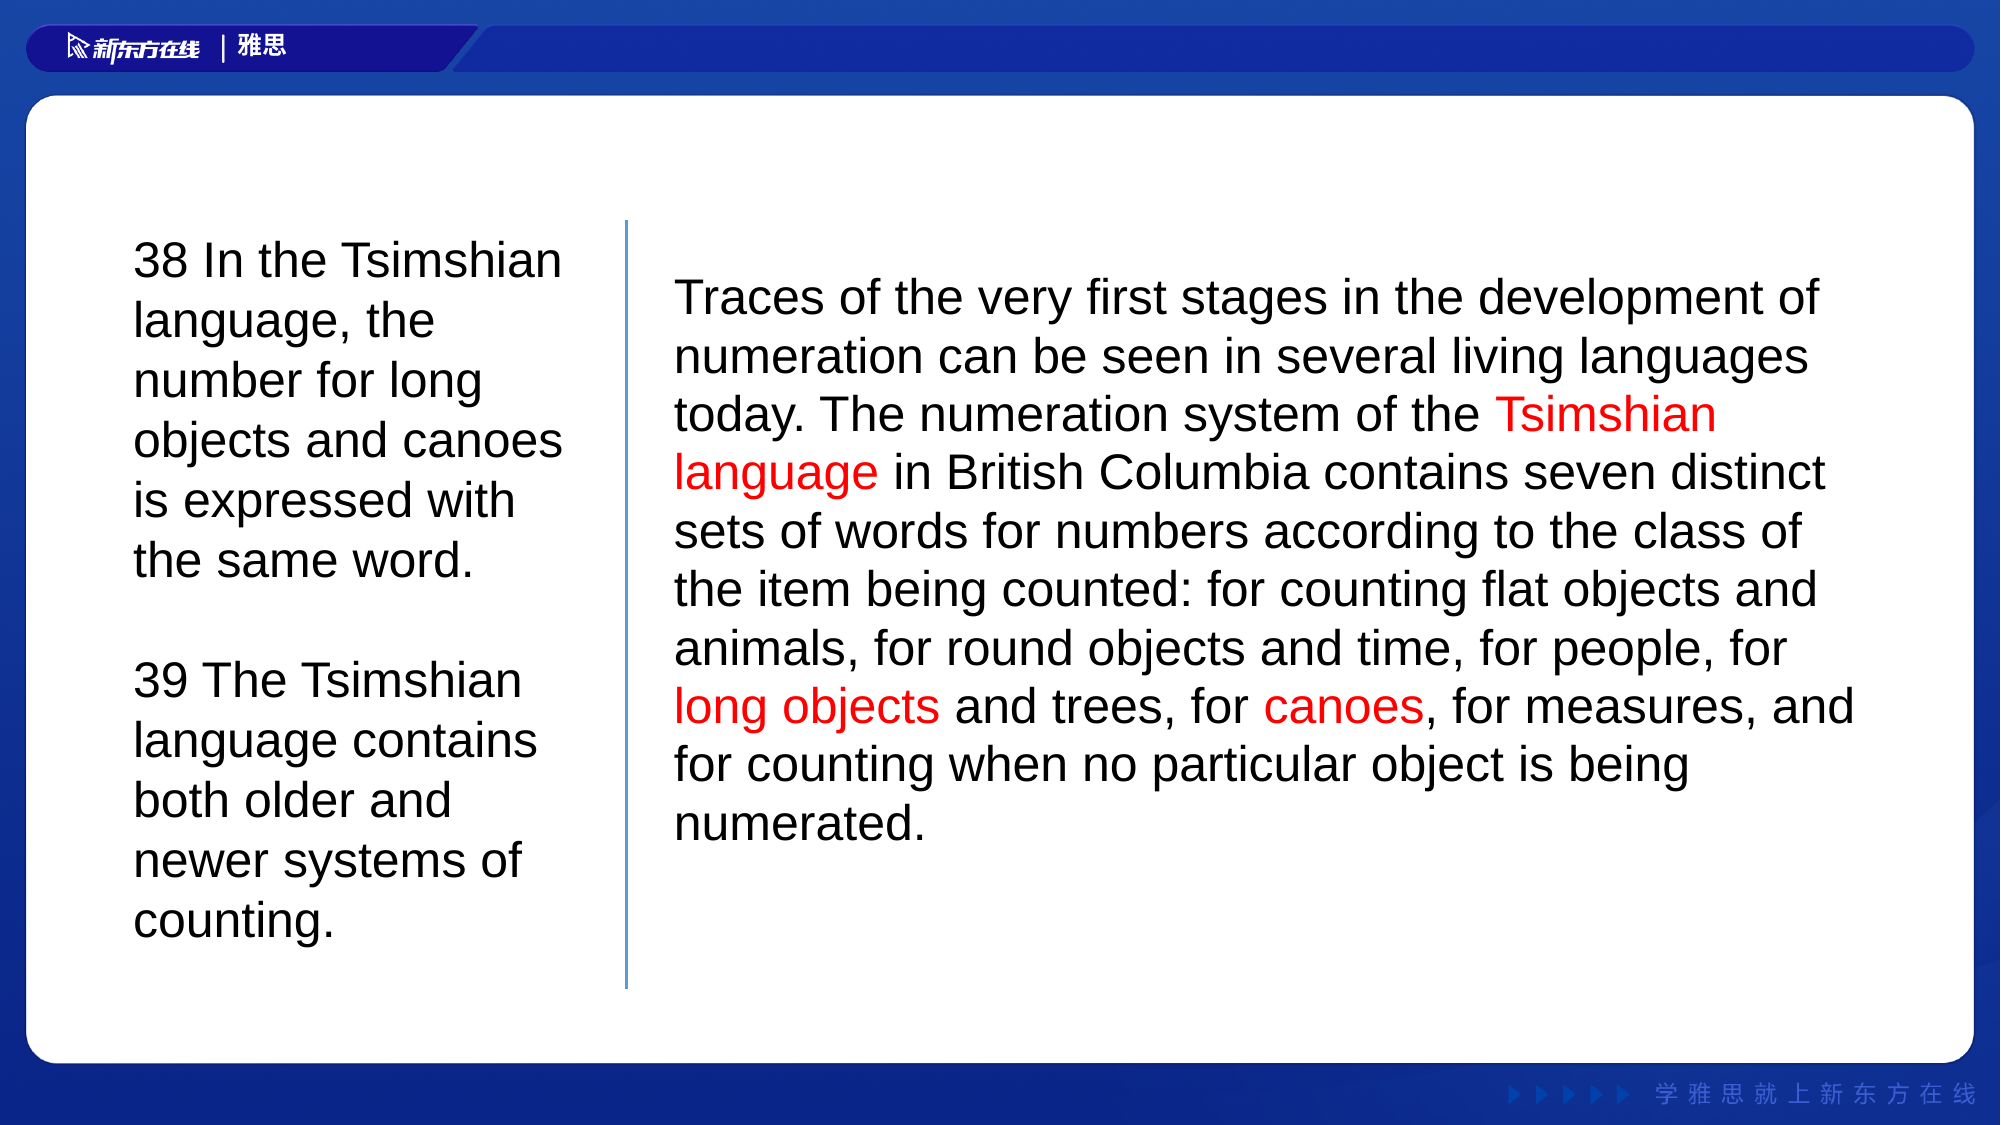

38 In the Tsimshian language, the number for long objects and canoes is expressed with the same word.

39 The Tsimshian language contains both older and newer systems of counting.
#
Traces of the very first stages in the development of numeration can be seen in several living languages today. The numeration system of the Tsimshian language in British Columbia contains seven distinct sets of words for numbers according to the class of the item being counted: for counting flat objects and animals, for round objects and time, for people, for long objects and trees, for canoes, for measures, and for counting when no particular object is being numerated.